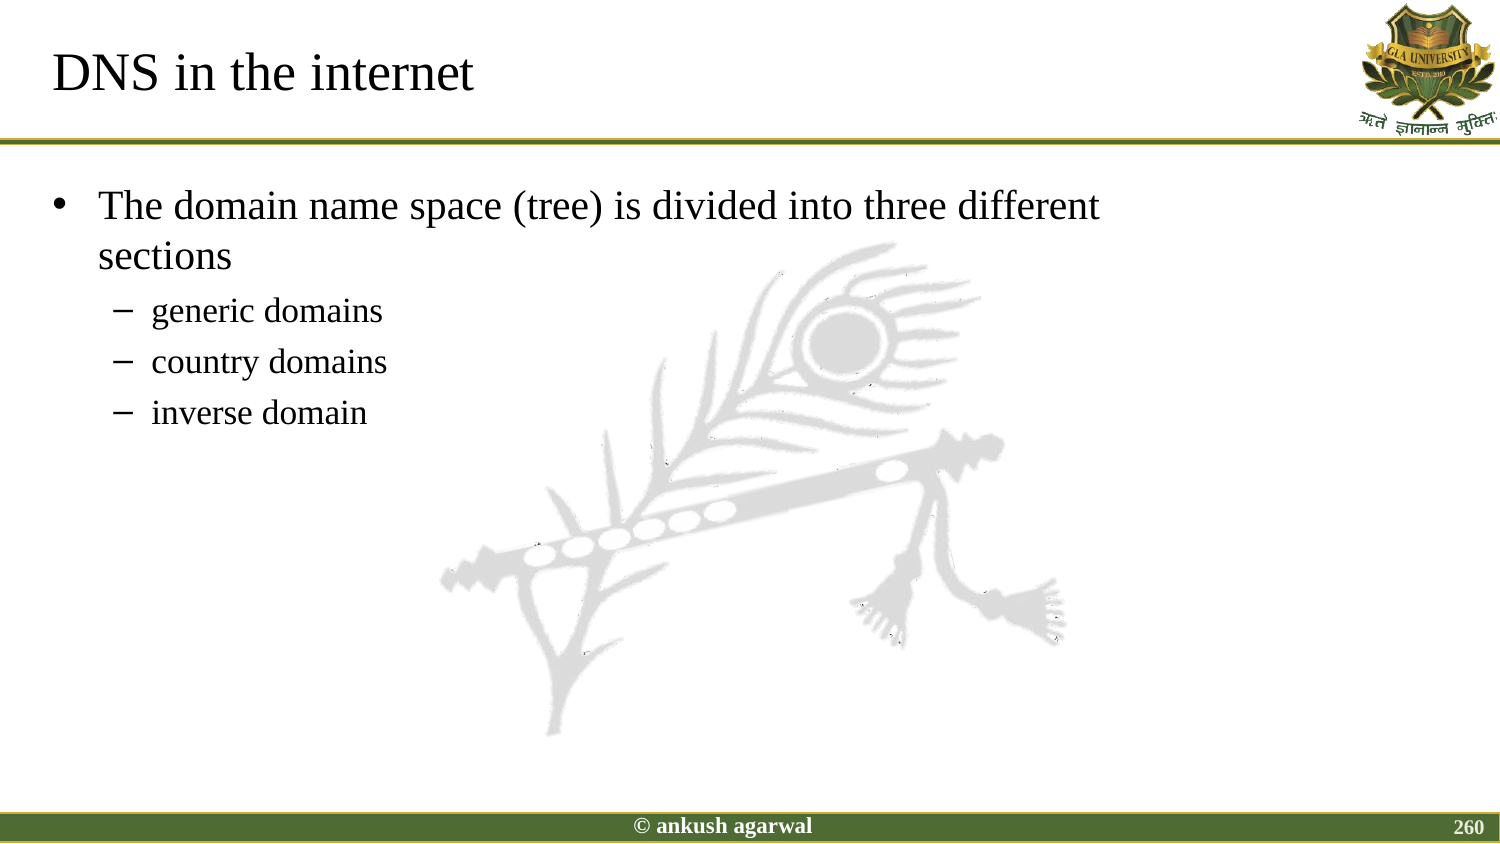

# DNS in the internet
The domain name space (tree) is divided into three different sections
generic domains
country domains
inverse domain
© ankush agarwal
260